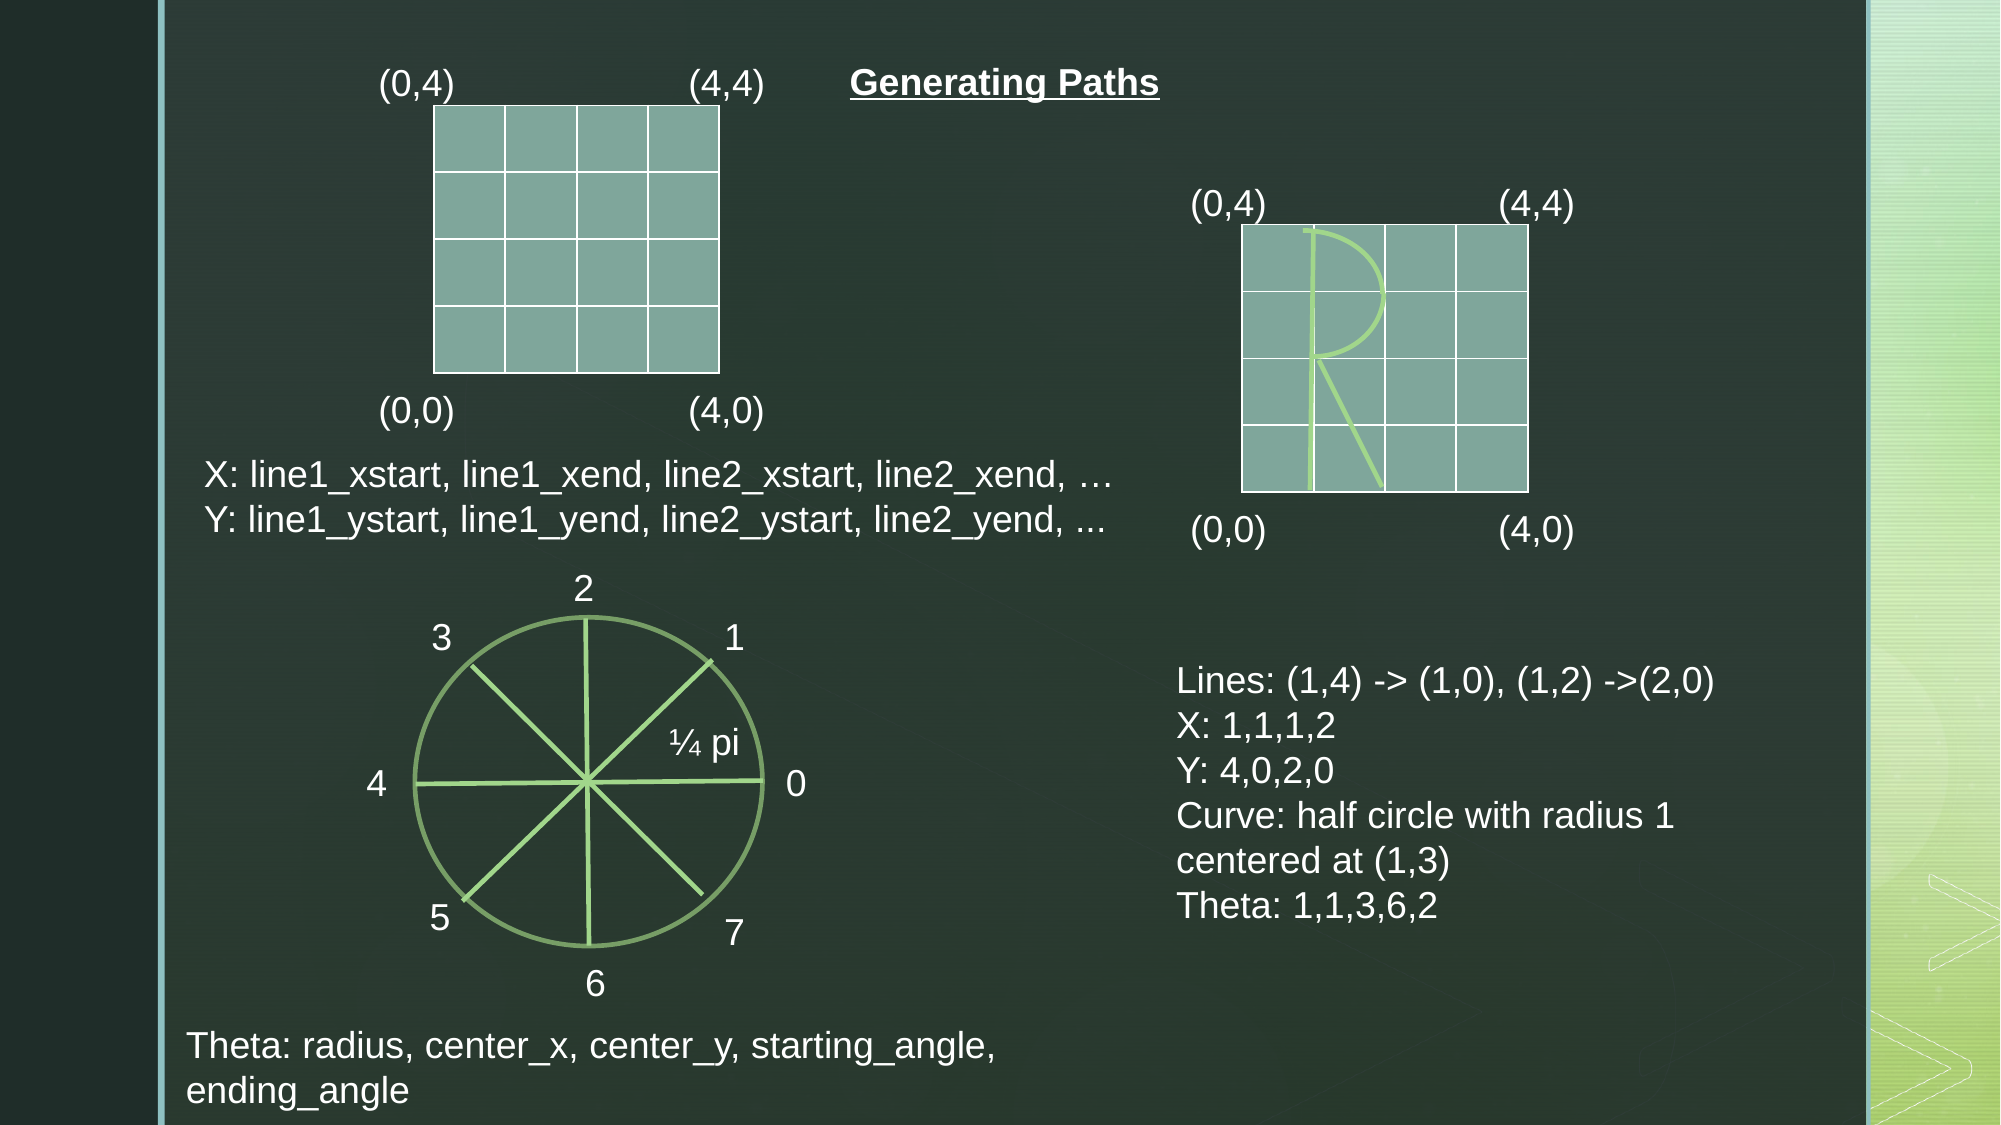

Generating Paths
(0,4)
(4,4)
|  |  |  |  |
| --- | --- | --- | --- |
|  |  |  |  |
|  |  |  |  |
|  |  |  |  |
(0,4)
(4,4)
|  |  |  |  |
| --- | --- | --- | --- |
|  |  |  |  |
|  |  |  |  |
|  |  |  |  |

(4,0)
(0,0)
X: line1_xstart, line1_xend, line2_xstart, line2_xend, …
Y: line1_ystart, line1_yend, line2_ystart, line2_yend, ...
(4,0)
(0,0)
2
3
1

Lines: (1,4) -> (1,0), (1,2) ->(2,0)
X: 1,1,1,2
Y: 4,0,2,0
Curve: half circle with radius 1 centered at (1,3)
Theta: 1,1,3,6,2
¼ pi
4
0
5
7
6
Theta: radius, center_x, center_y, starting_angle, ending_angle